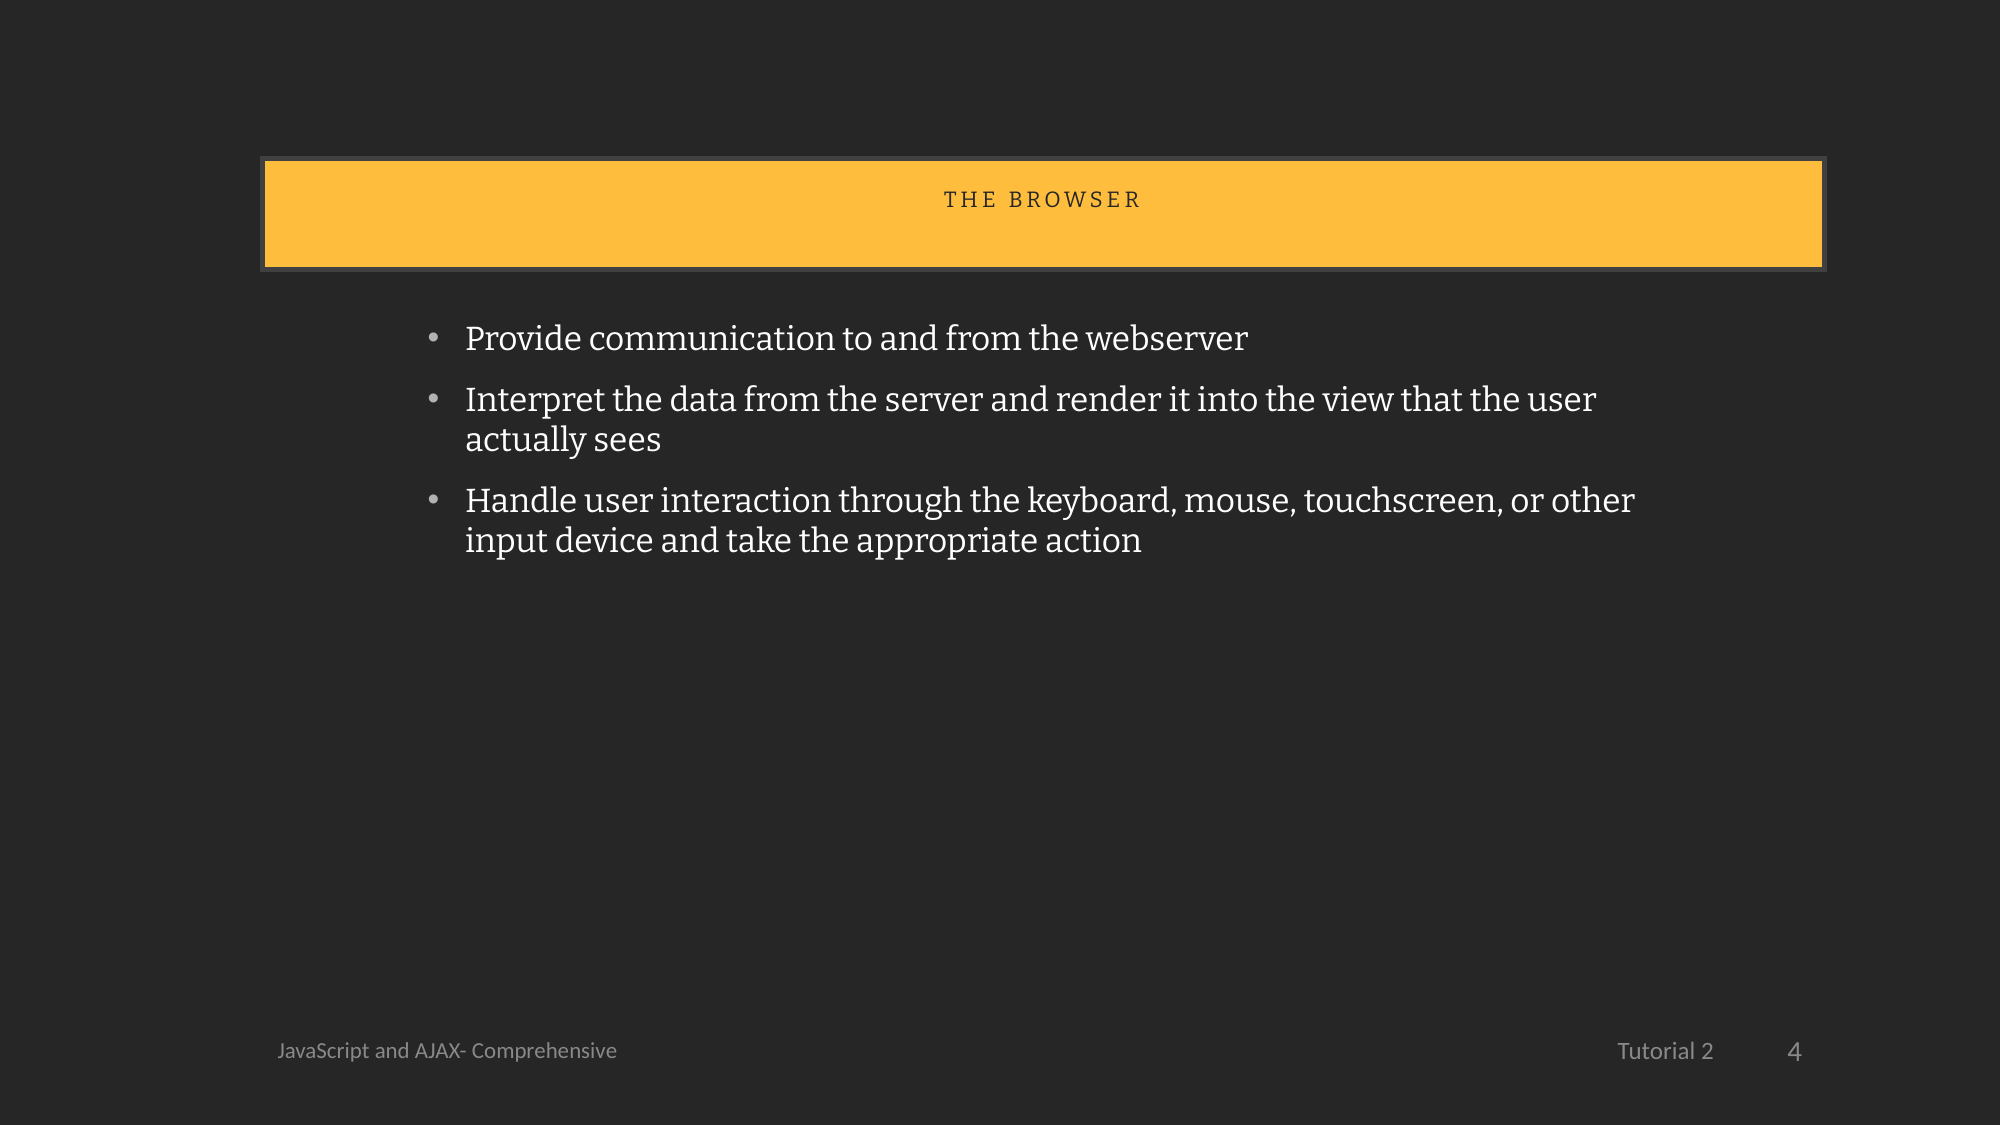

# The Browser
Provide communication to and from the webserver
Interpret the data from the server and render it into the view that the user actually sees
Handle user interaction through the keyboard, mouse, touchscreen, or other input device and take the appropriate action
4
JavaScript and AJAX- Comprehensive
Tutorial 2